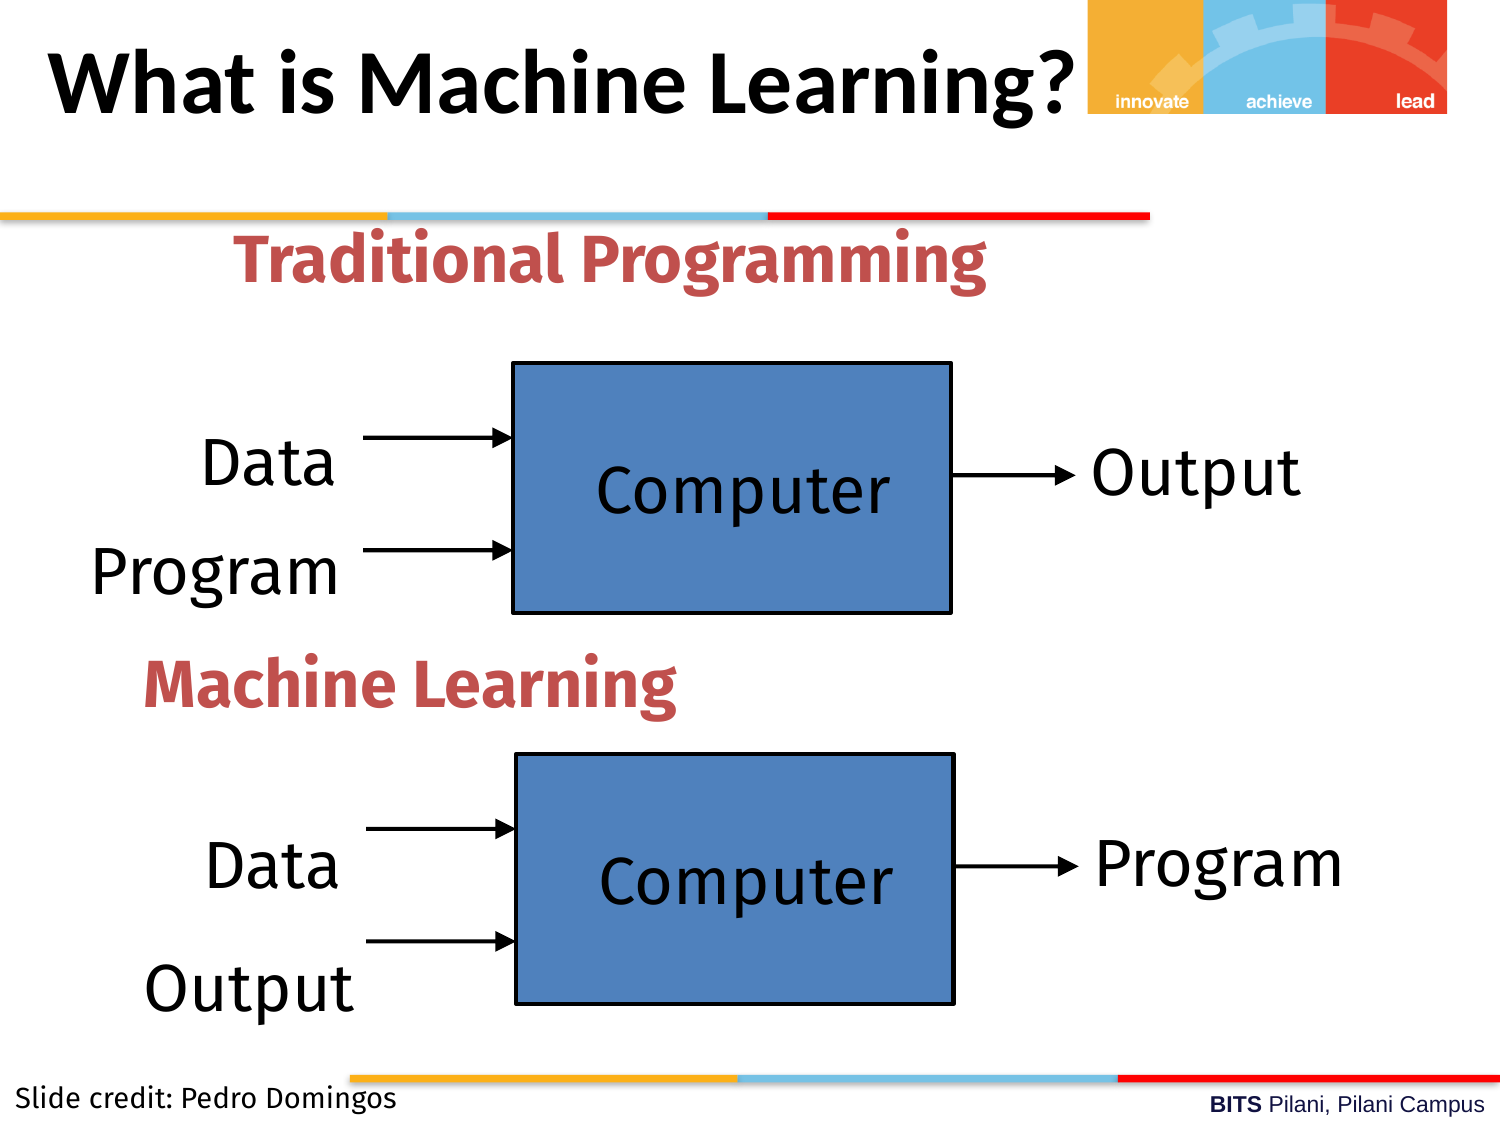

What is Machine Learning?
# Traditional Programming

Computer
Data  Program
Output

Machine Learning

Computer
Data  Output
Program

Slide credit: Pedro Domingos